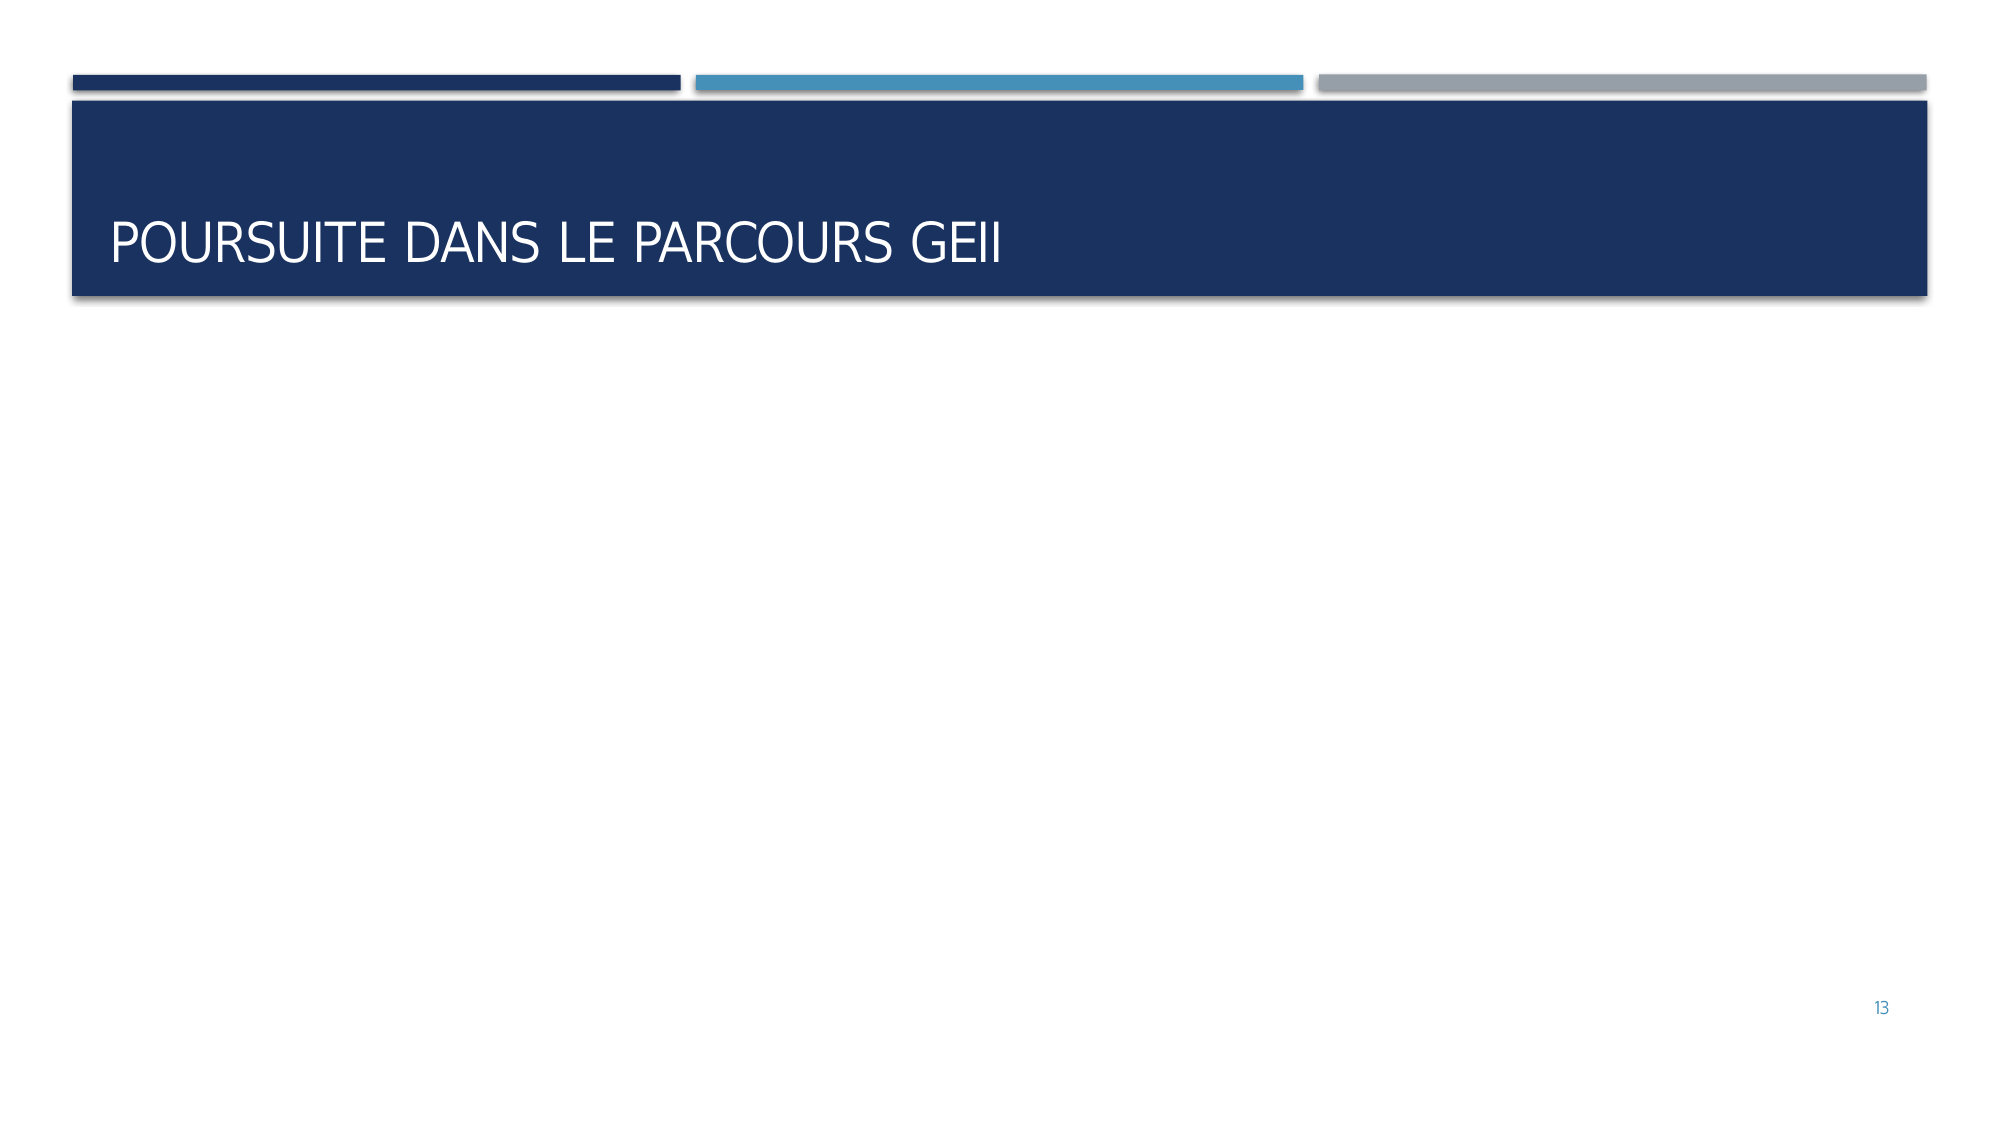

# Poursuite Dans le parcours GEII

13